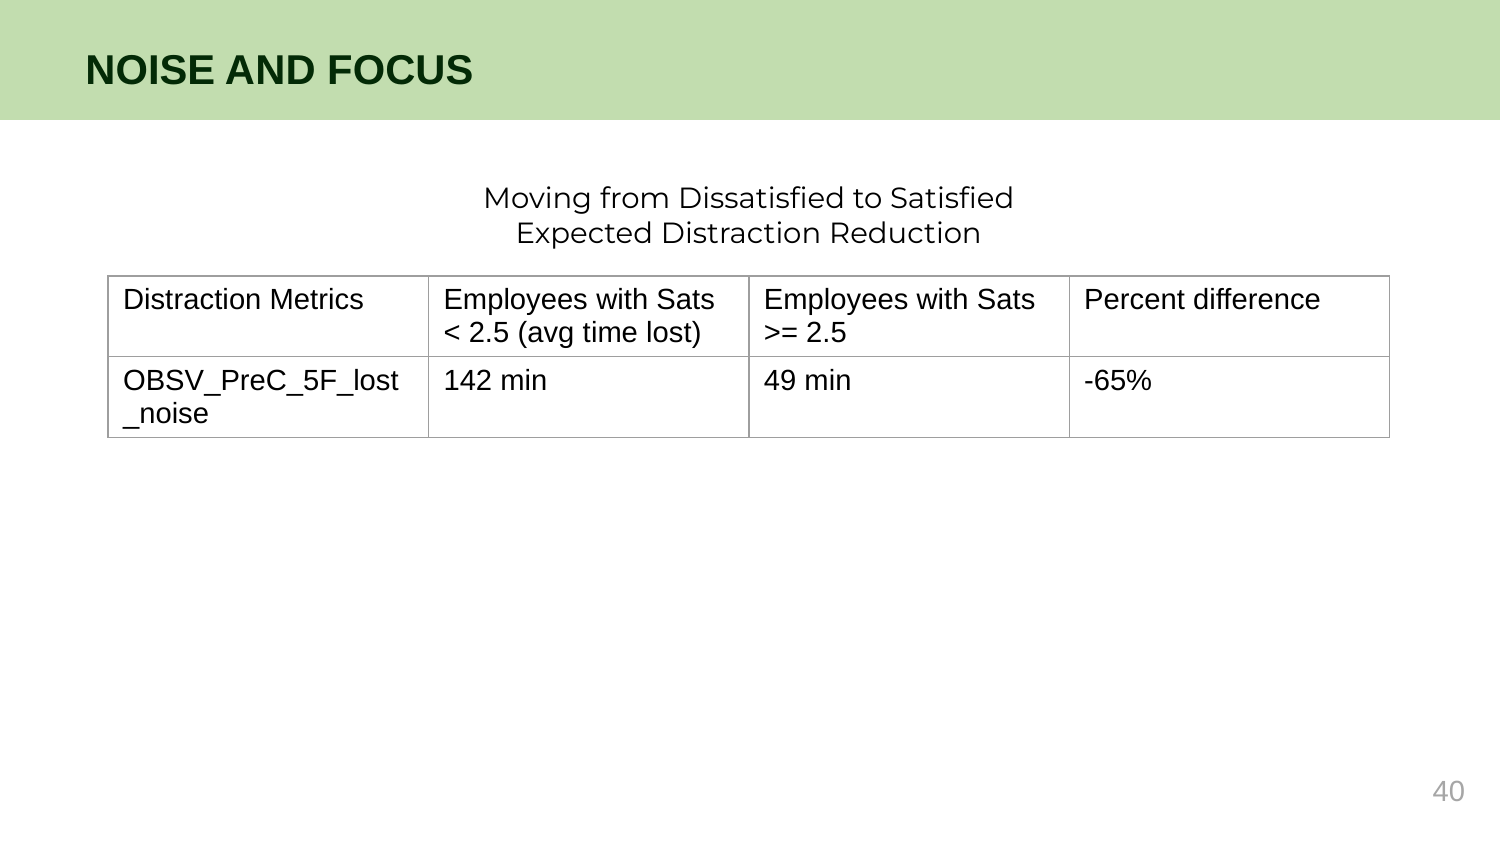

NOISE AND FOCUS
Moving from Dissatisfied to Satisfied
Expected Distraction Reduction
| Distraction Metrics | Employees with Sats < 2.5 (avg time lost) | Employees with Sats >= 2.5 | Percent difference |
| --- | --- | --- | --- |
| OBSV\_PreC\_5F\_lost\_noise | 142 min | 49 min | -65% |
40